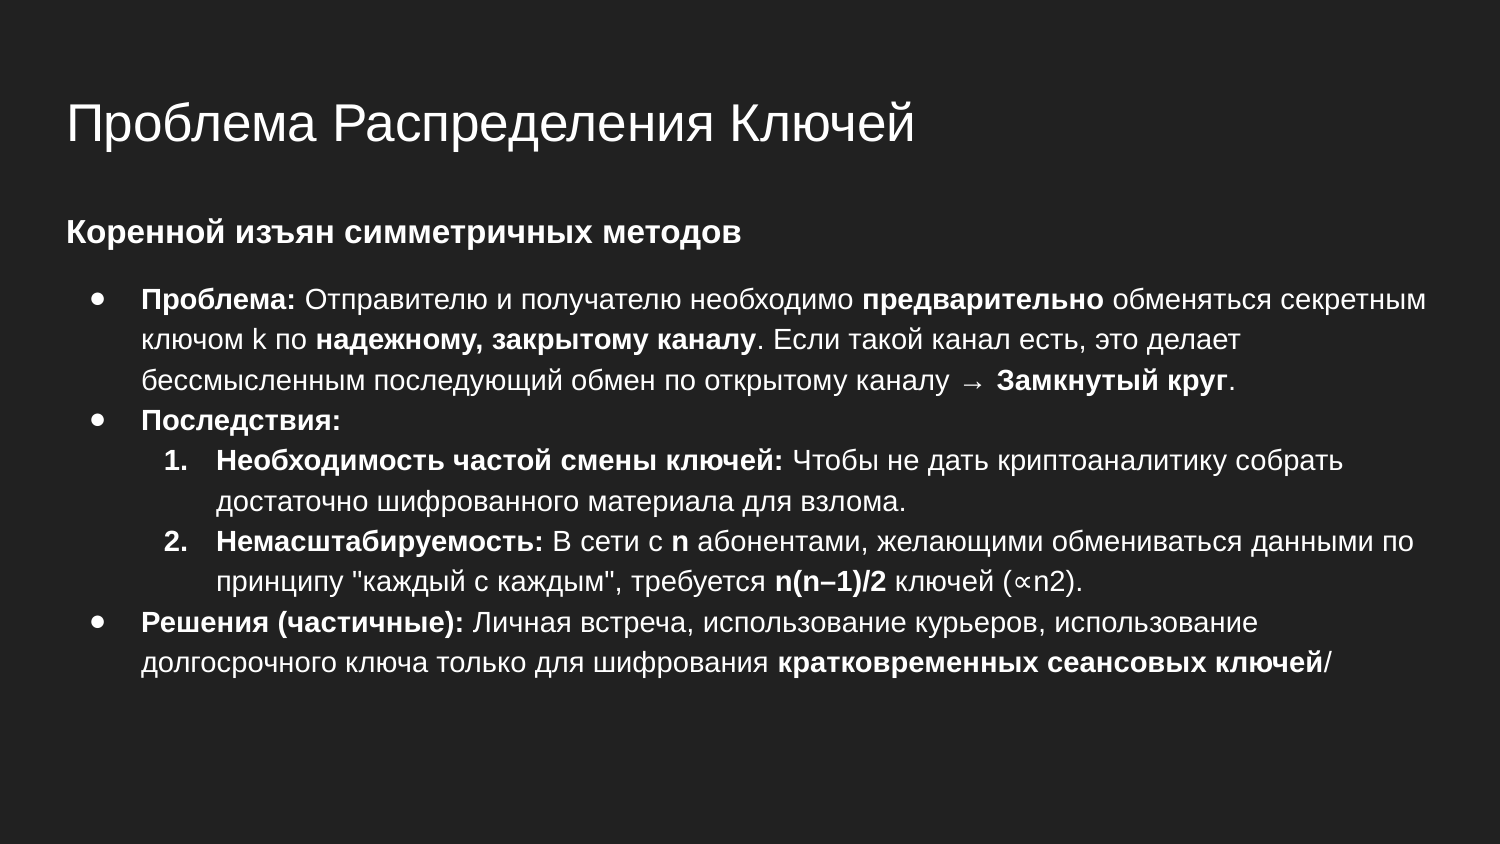

# Проблема Распределения Ключей
Коренной изъян симметричных методов
Проблема: Отправителю и получателю необходимо предварительно обменяться секретным ключом k по надежному, закрытому каналу. Если такой канал есть, это делает бессмысленным последующий обмен по открытому каналу → Замкнутый круг.
Последствия:
Необходимость частой смены ключей: Чтобы не дать криптоаналитику собрать достаточно шифрованного материала для взлома.
Немасштабируемость: В сети с n абонентами, желающими обмениваться данными по принципу "каждый с каждым", требуется n(n–1)/2 ключей (∝n2).
Решения (частичные): Личная встреча, использование курьеров, использование долгосрочного ключа только для шифрования кратковременных сеансовых ключей/